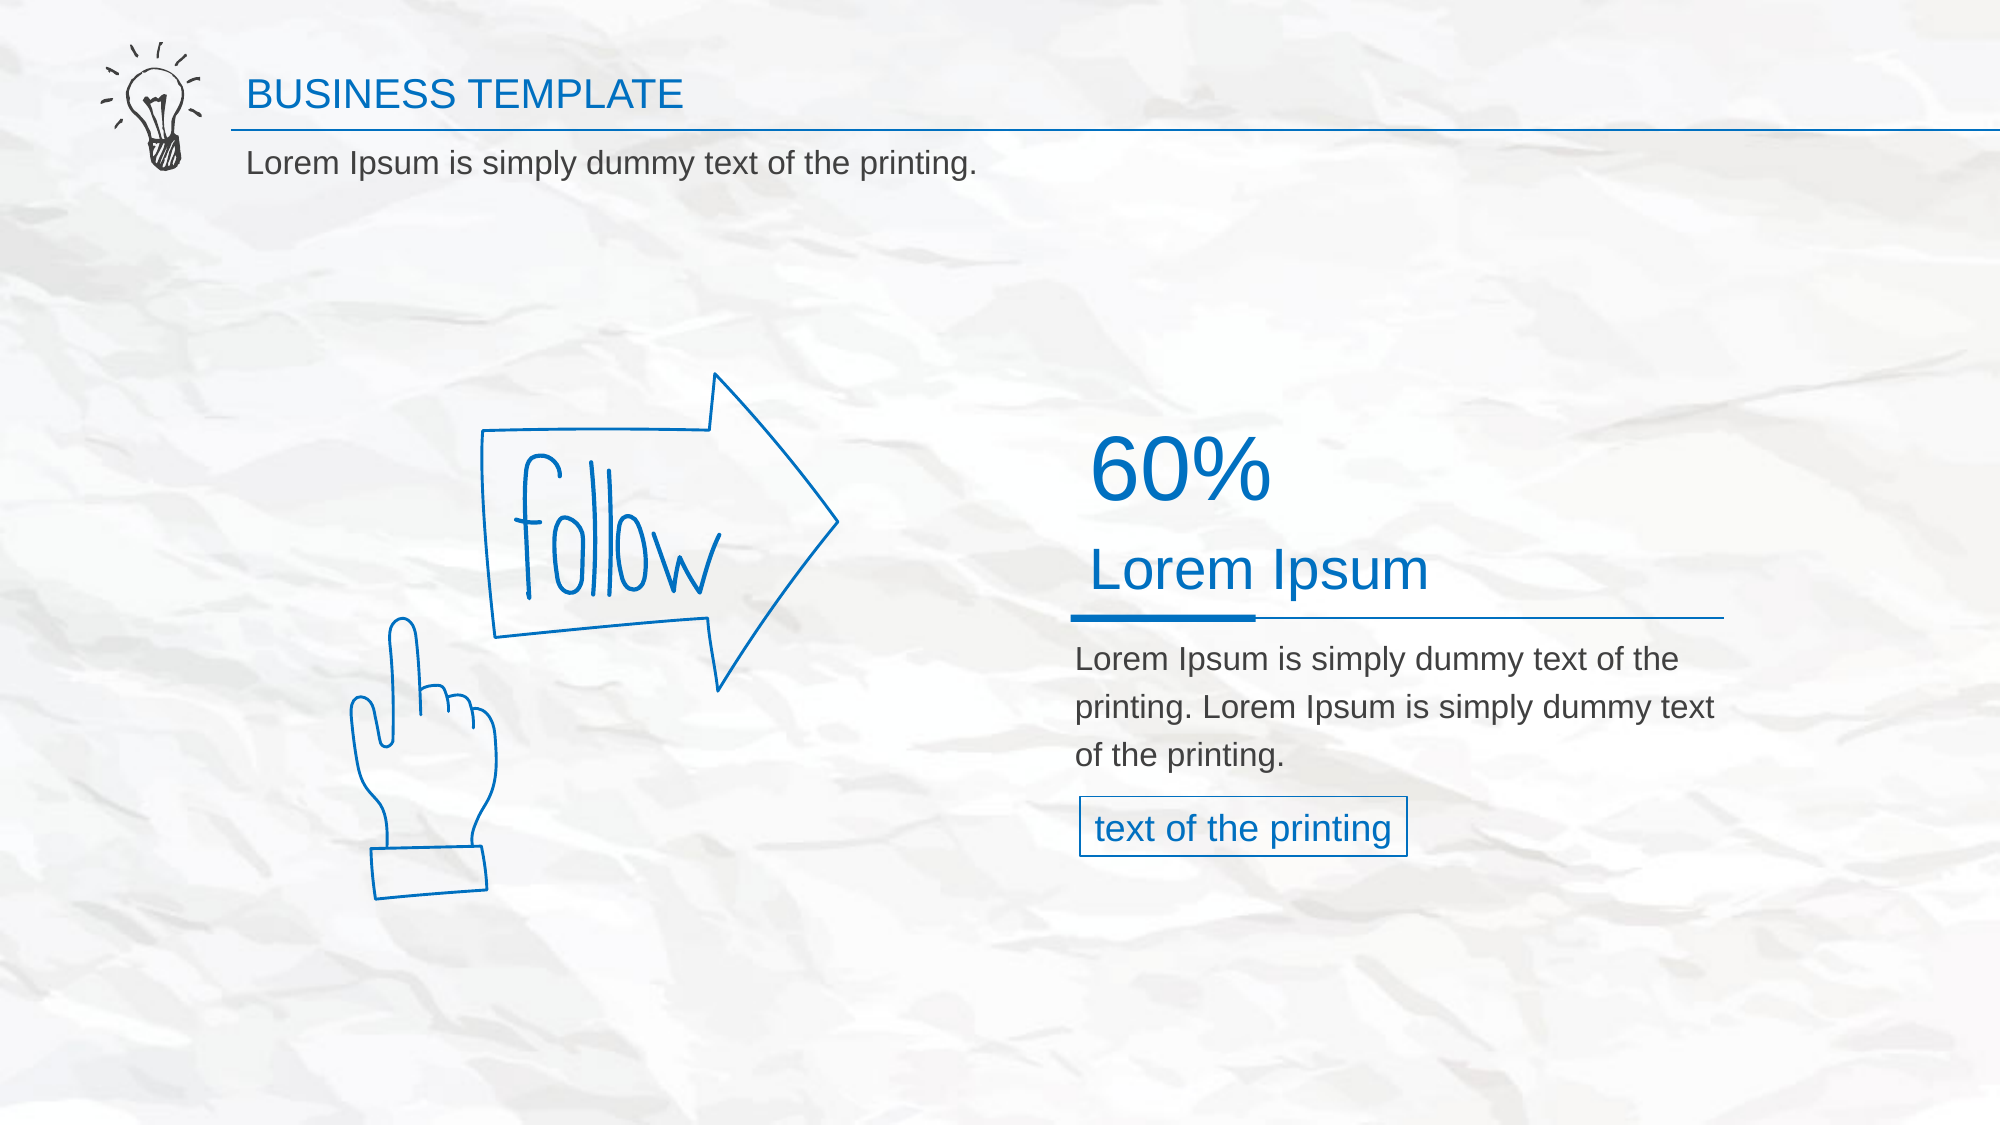

BUSINESS TEMPLATE
Lorem Ipsum is simply dummy text of the printing.

60%
Lorem Ipsum
Lorem Ipsum is simply dummy text of the printing. Lorem Ipsum is simply dummy text of the printing.

text of the printing